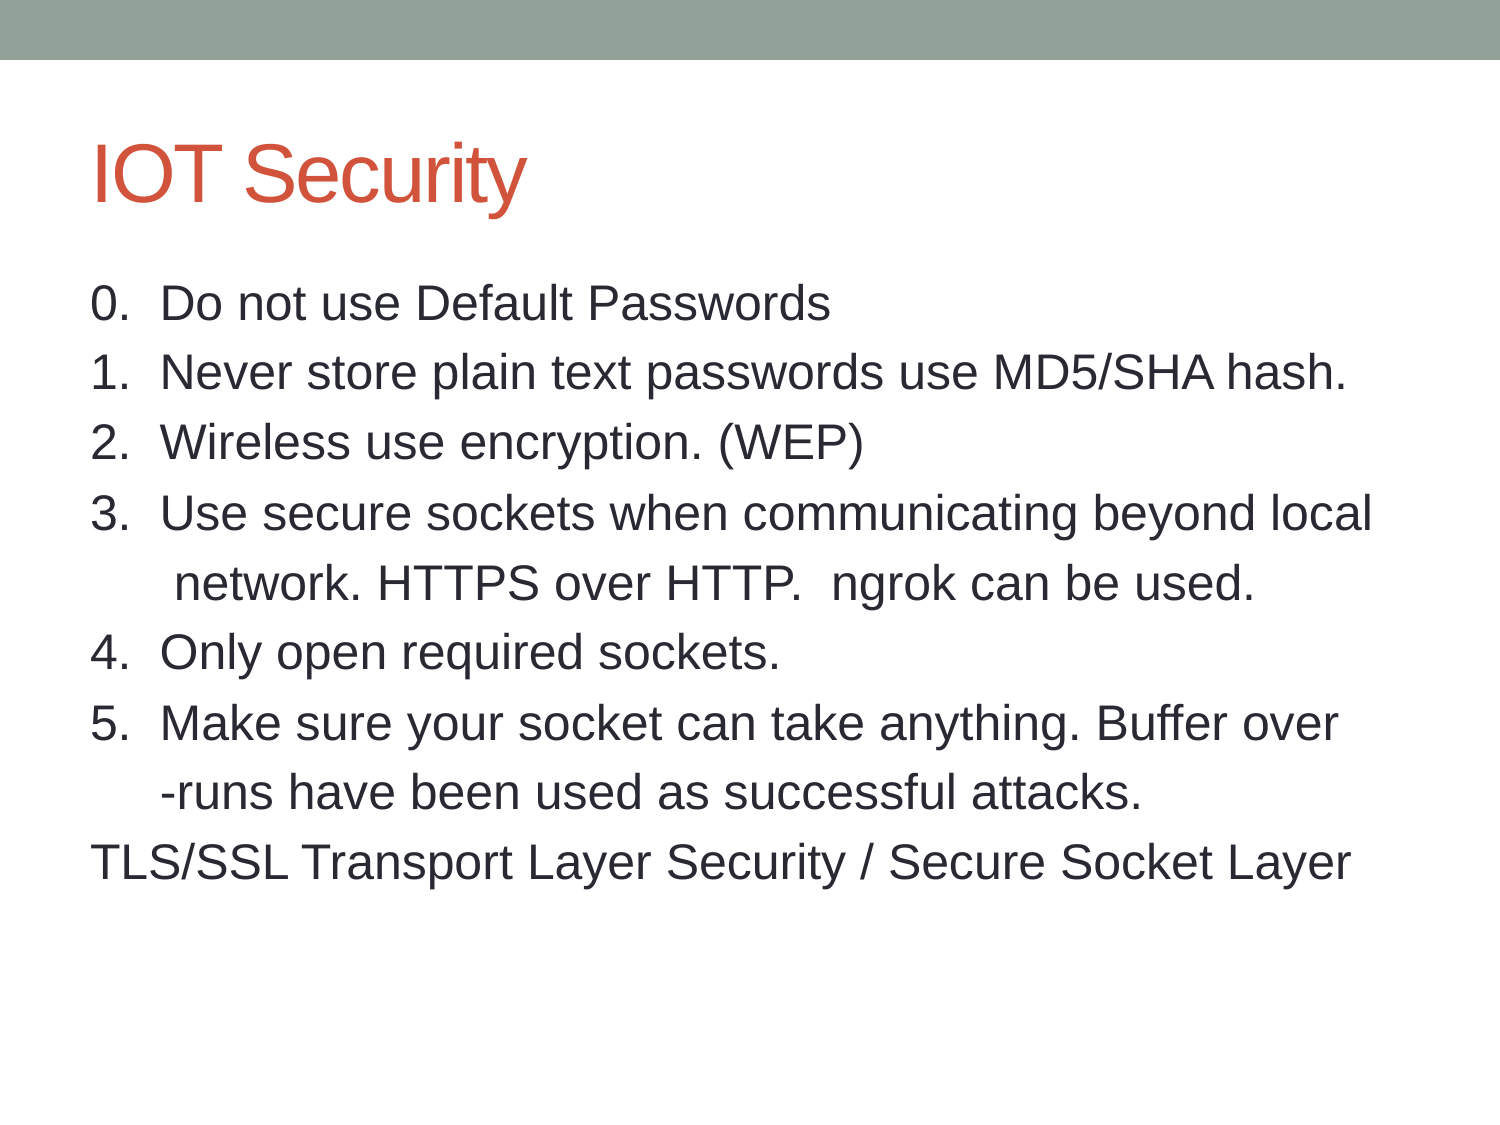

# IOT Security
0.  Do not use Default Passwords
1.  Never store plain text passwords use MD5/SHA hash.
2.  Wireless use encryption. (WEP)
3.  Use secure sockets when communicating beyond local
      network. HTTPS over HTTP.  ngrok can be used.
4.  Only open required sockets.
5.  Make sure your socket can take anything. Buffer over
     -runs have been used as successful attacks.
TLS/SSL Transport Layer Security / Secure Socket Layer